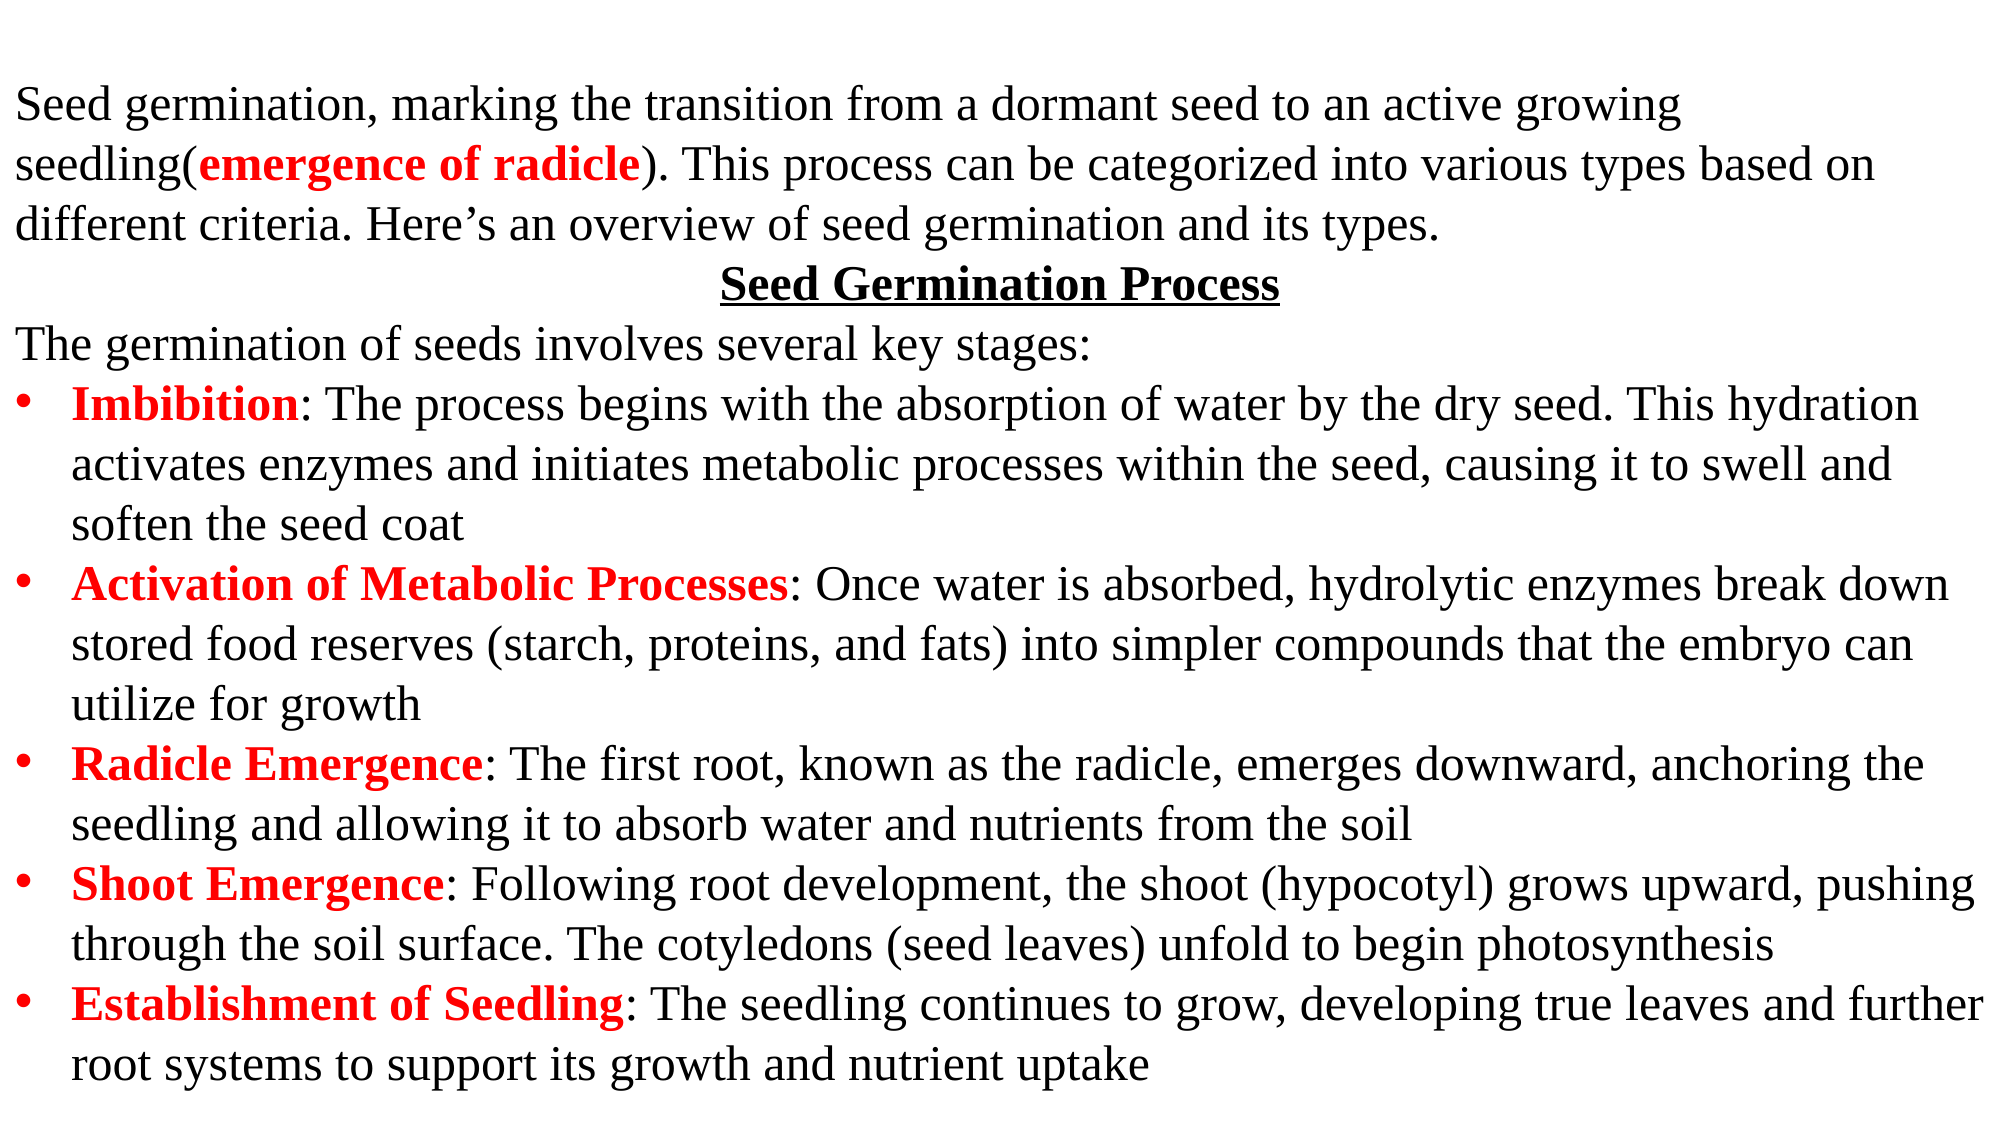

Seed germination, marking the transition from a dormant seed to an active growing seedling(emergence of radicle). This process can be categorized into various types based on different criteria. Here’s an overview of seed germination and its types.
Seed Germination Process
The germination of seeds involves several key stages:
Imbibition: The process begins with the absorption of water by the dry seed. This hydration activates enzymes and initiates metabolic processes within the seed, causing it to swell and soften the seed coat
Activation of Metabolic Processes: Once water is absorbed, hydrolytic enzymes break down stored food reserves (starch, proteins, and fats) into simpler compounds that the embryo can utilize for growth
Radicle Emergence: The first root, known as the radicle, emerges downward, anchoring the seedling and allowing it to absorb water and nutrients from the soil
Shoot Emergence: Following root development, the shoot (hypocotyl) grows upward, pushing through the soil surface. The cotyledons (seed leaves) unfold to begin photosynthesis
Establishment of Seedling: The seedling continues to grow, developing true leaves and further root systems to support its growth and nutrient uptake